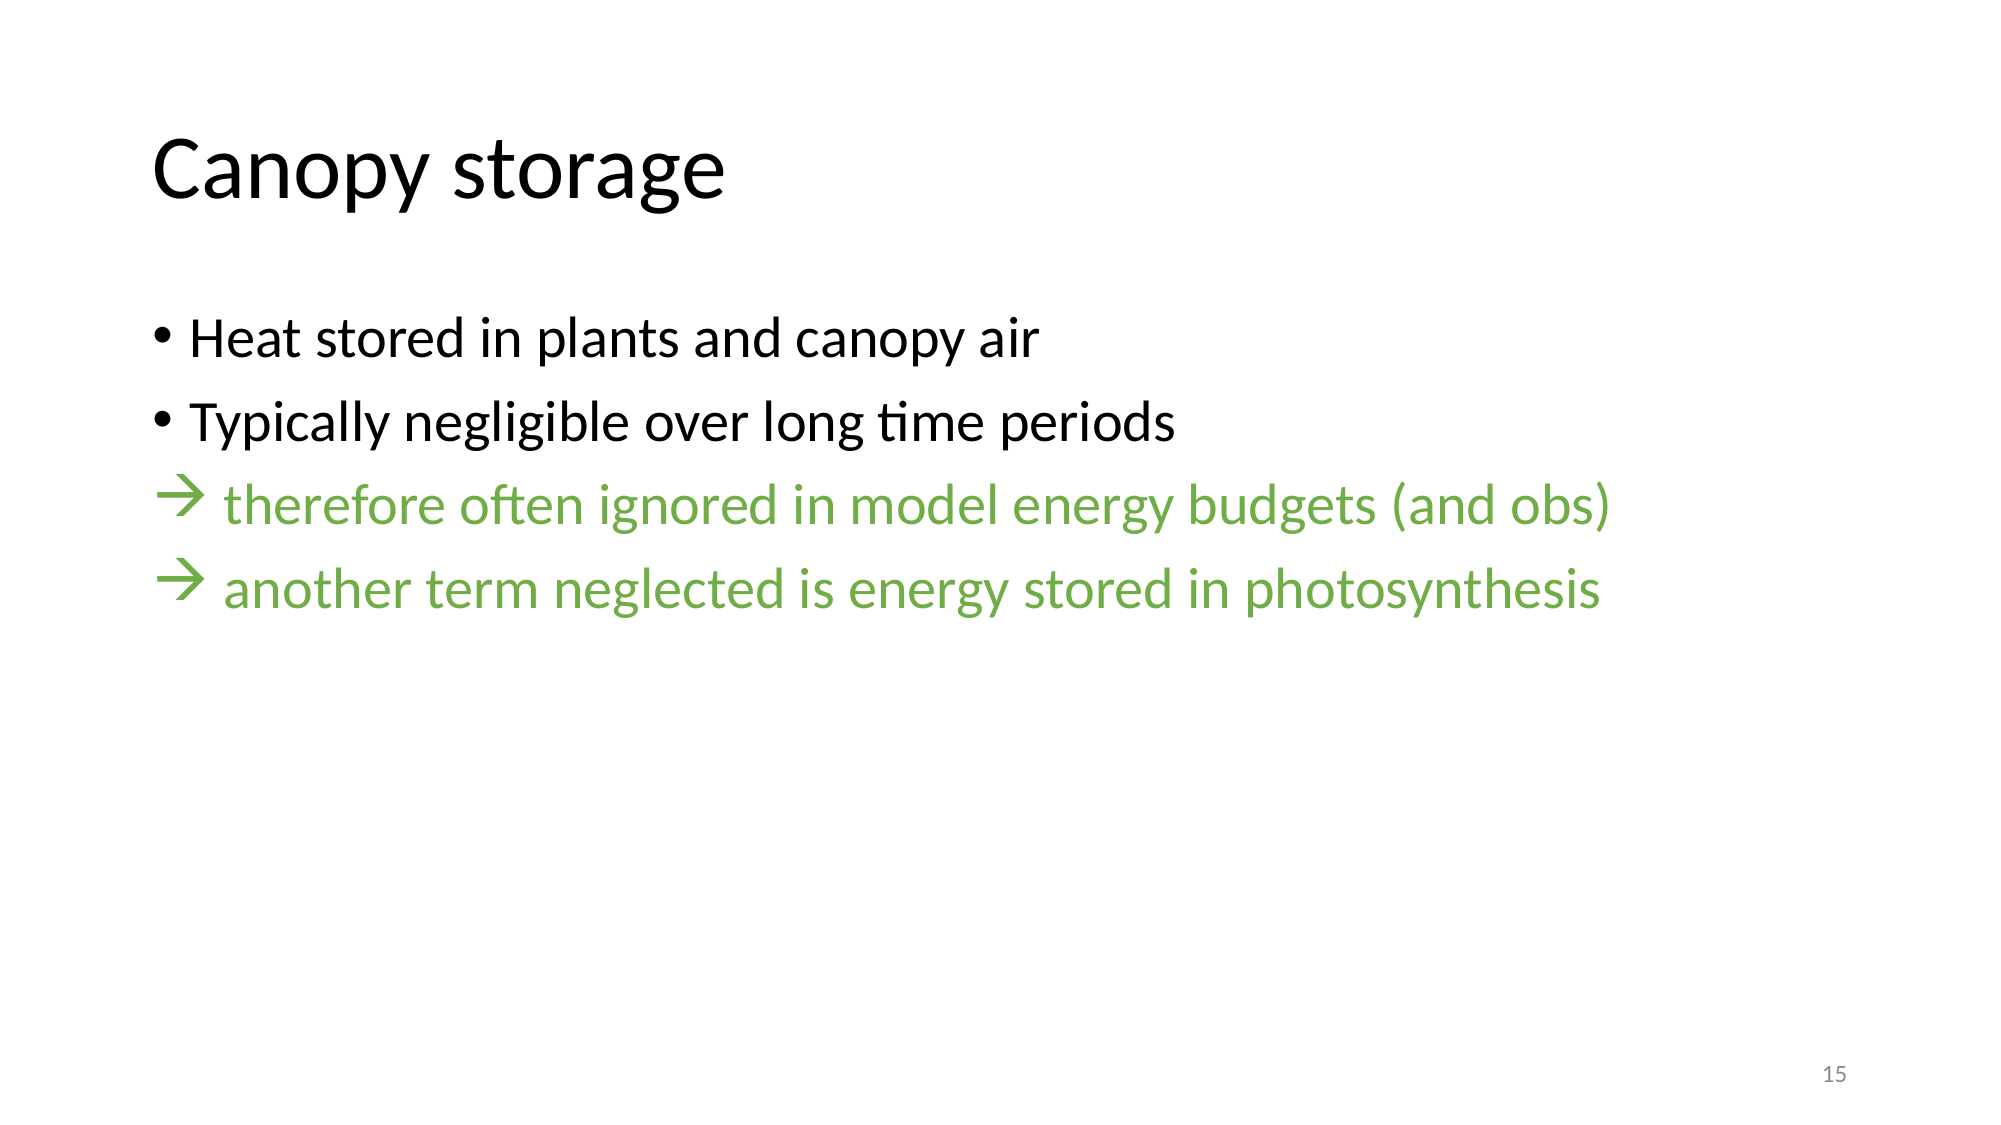

# Canopy storage
Heat stored in plants and canopy air
Typically negligible over long time periods
 therefore often ignored in model energy budgets (and obs)
 another term neglected is energy stored in photosynthesis
15